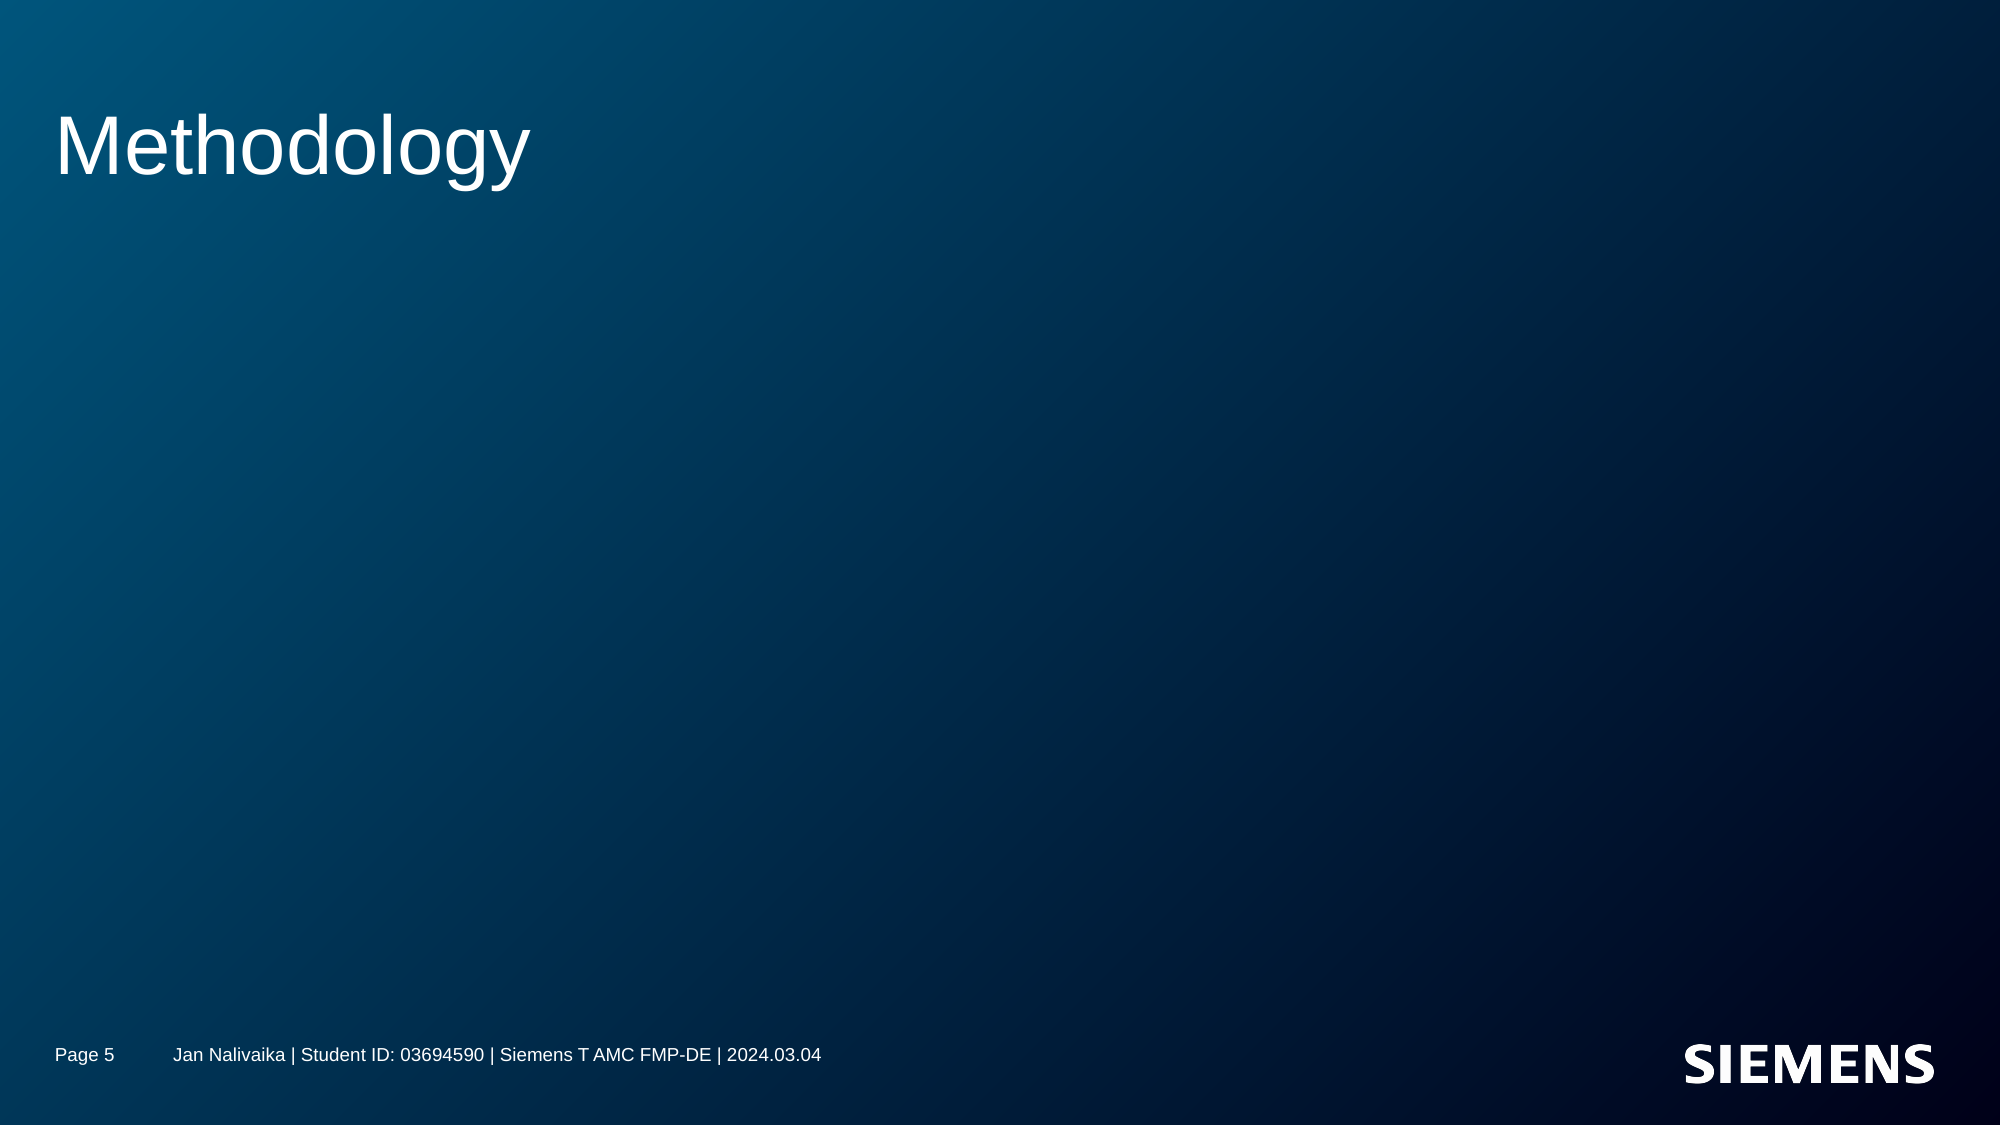

# Methodology
Page 5
Jan Nalivaika | Student ID: 03694590 | Siemens T AMC FMP-DE | 2024.03.04